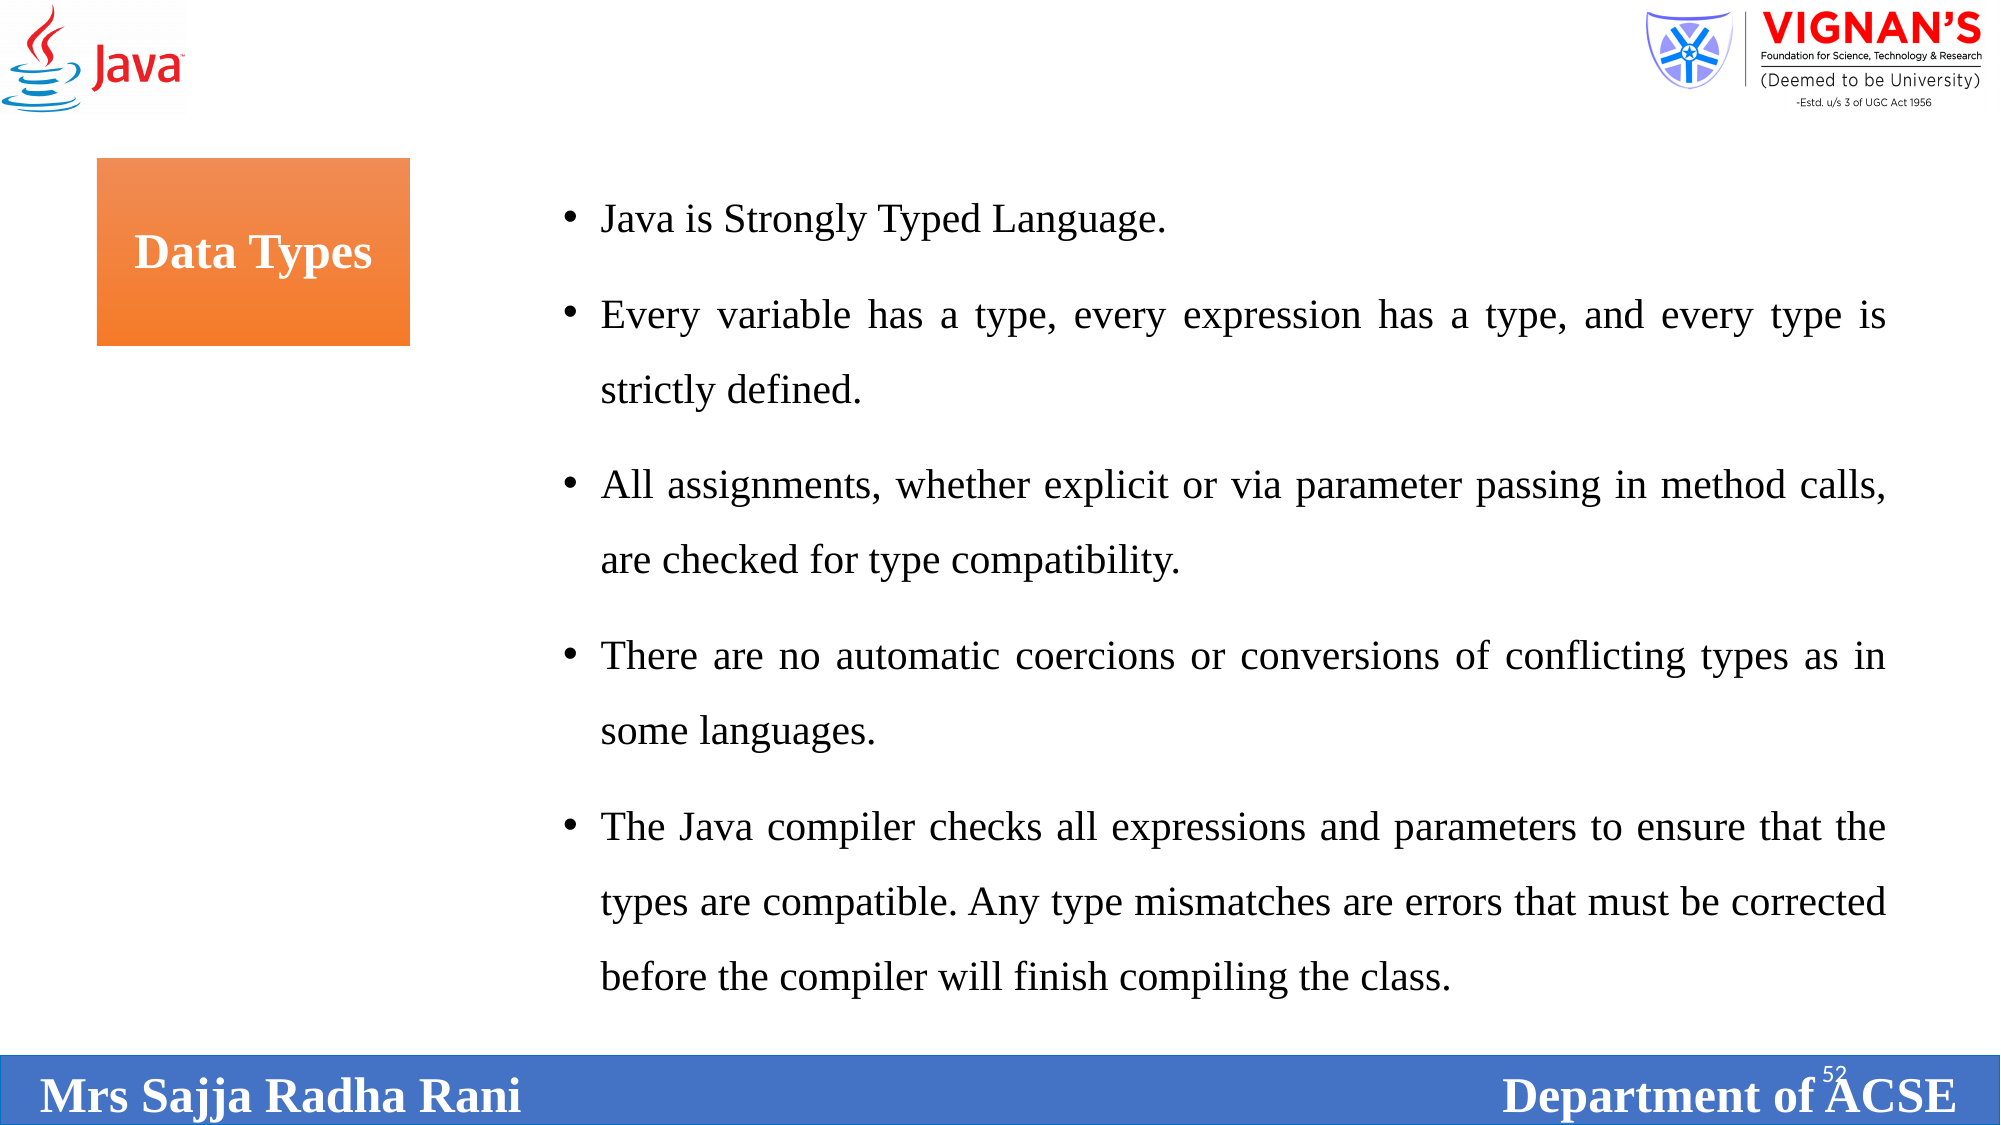

Data Types
Java is Strongly Typed Language.
Every variable has a type, every expression has a type, and every type is strictly defined.
All assignments, whether explicit or via parameter passing in method calls, are checked for type compatibility.
There are no automatic coercions or conversions of conflicting types as in some languages.
The Java compiler checks all expressions and parameters to ensure that the types are compatible. Any type mismatches are errors that must be corrected before the compiler will finish compiling the class.
52